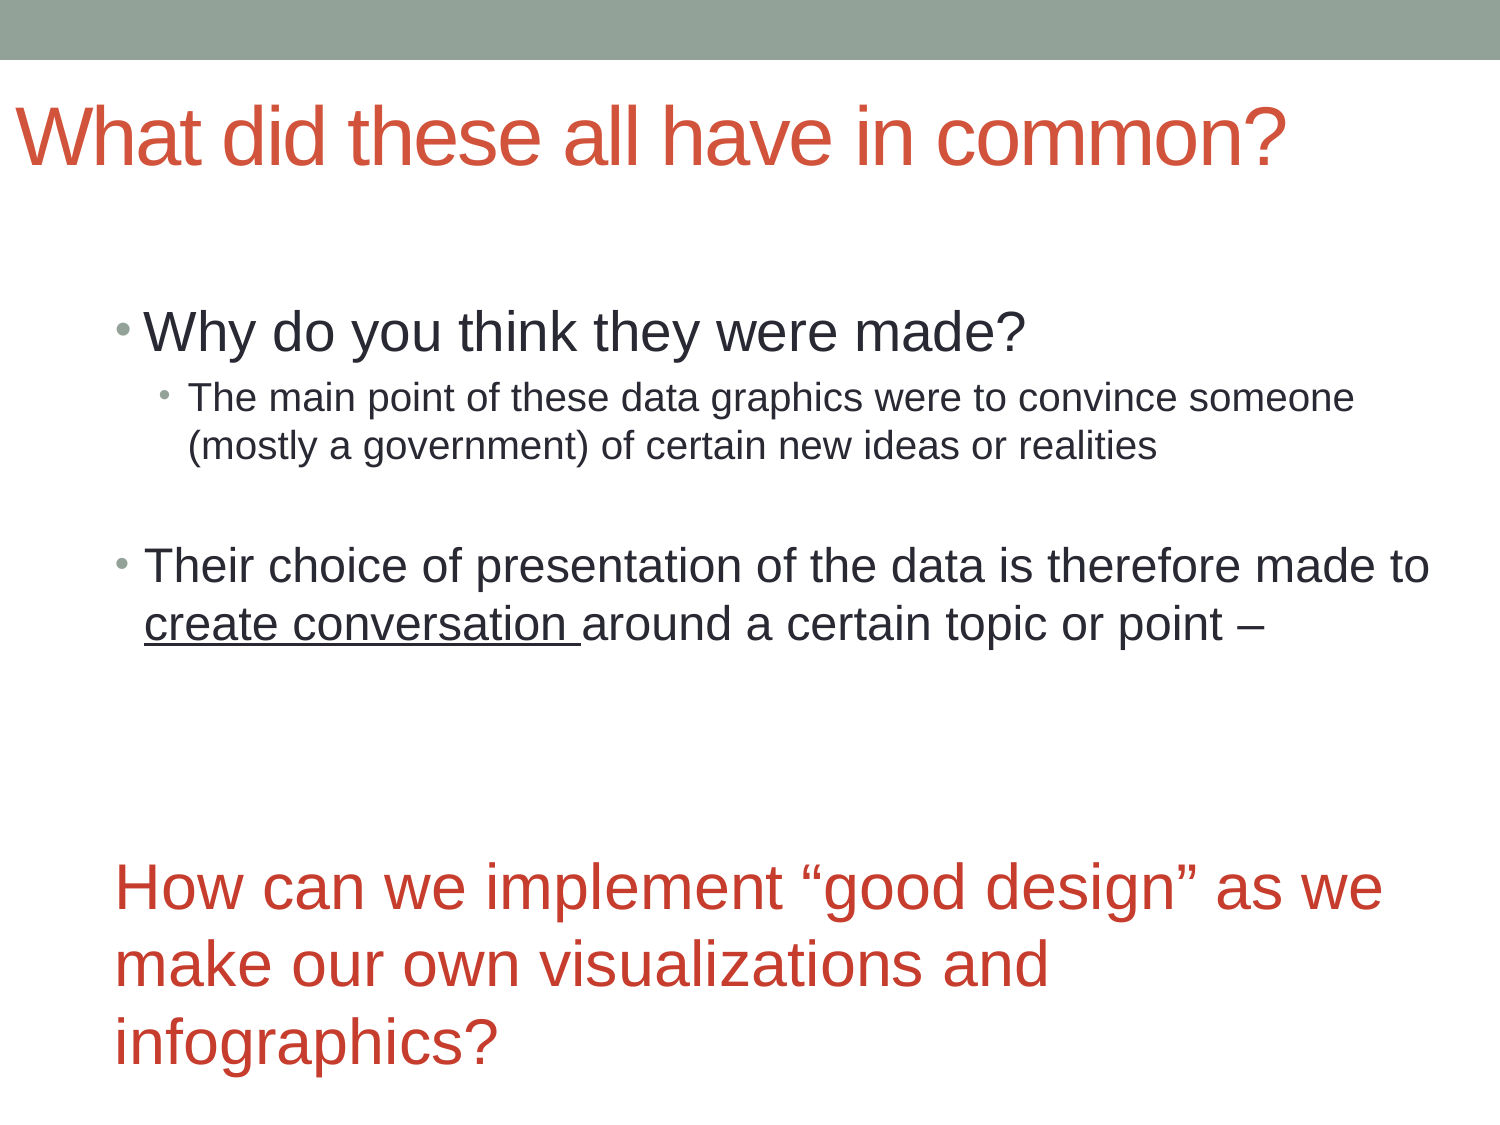

# What did these all have in common?

Why do you think they were made?
The main point of these data graphics were to convince someone (mostly a government) of certain new ideas or realities

Their choice of presentation of the data is therefore made to create conversation around a certain topic or point –

How can we implement “good design” as we make our own visualizations and infographics?